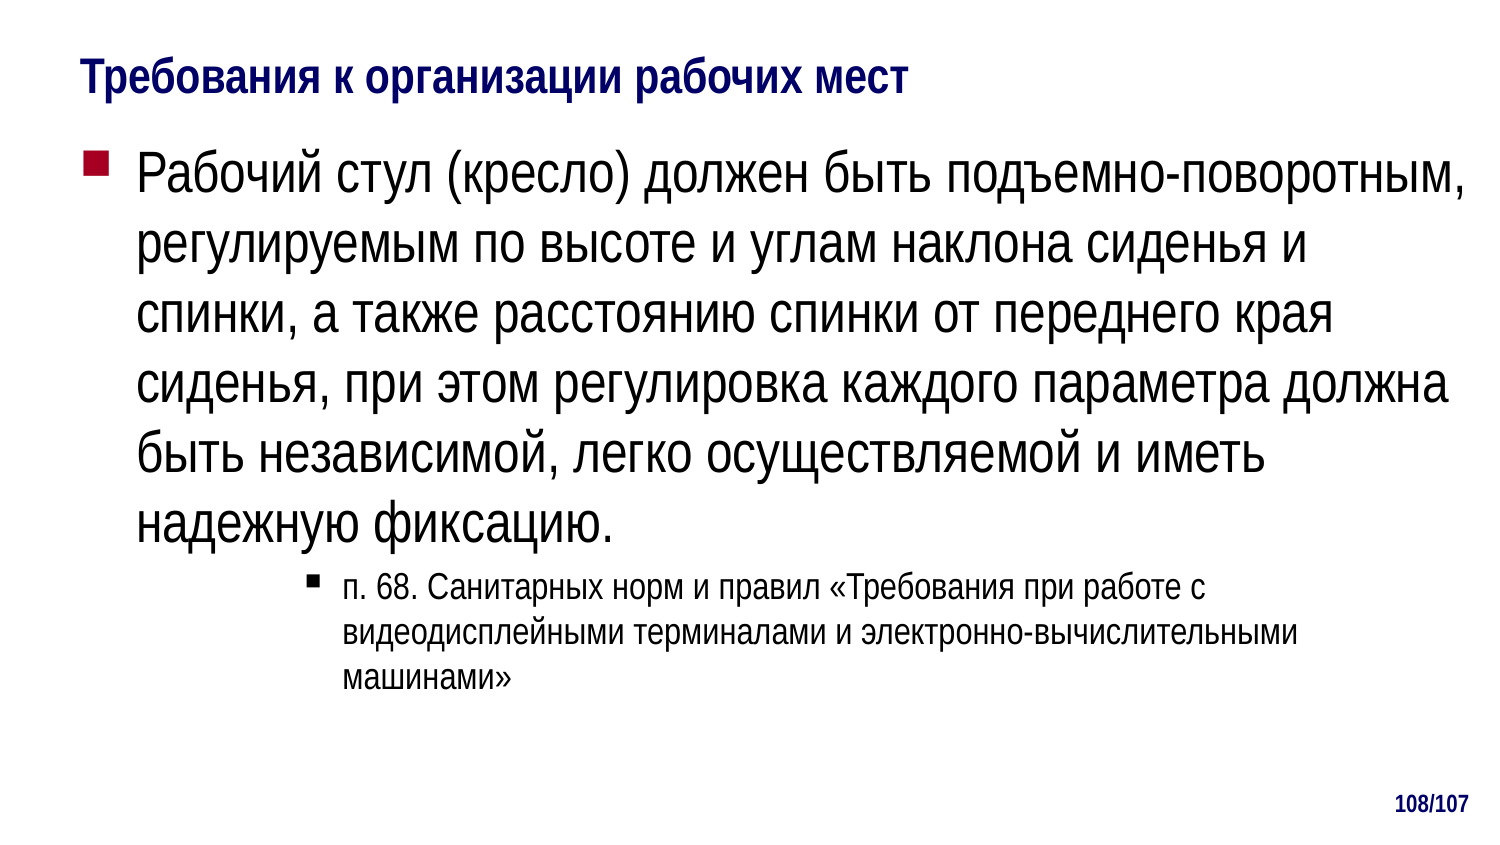

# Требования к организации рабочих мест
Рабочий стул (кресло) должен быть подъемно-поворотным, регулируемым по высоте и углам наклона сиденья и спинки, а также расстоянию спинки от переднего края сиденья, при этом регулировка каждого параметра должна быть независимой, легко осуществляемой и иметь надежную фиксацию.
п. 68. Санитарных норм и правил «Требования при работе с видеодисплейными терминалами и электронно-вычислительными машинами»